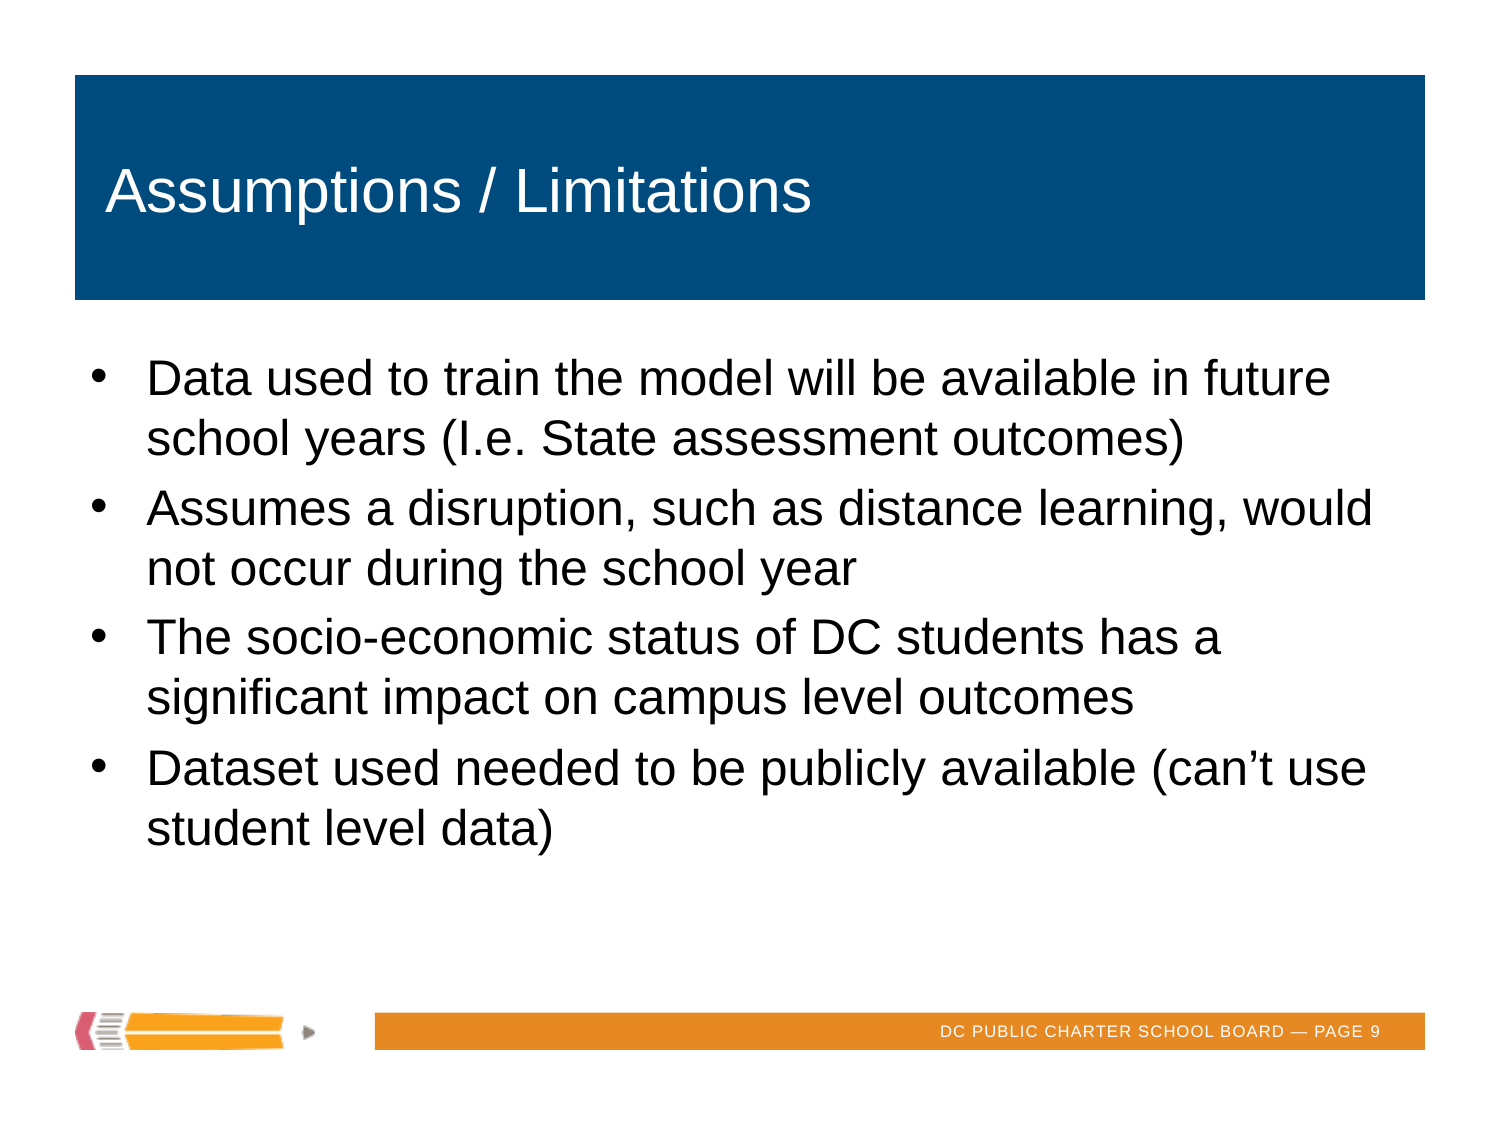

# Assumptions / Limitations
Data used to train the model will be available in future school years (I.e. State assessment outcomes)
Assumes a disruption, such as distance learning, would not occur during the school year
The socio-economic status of DC students has a significant impact on campus level outcomes
Dataset used needed to be publicly available (can’t use student level data)